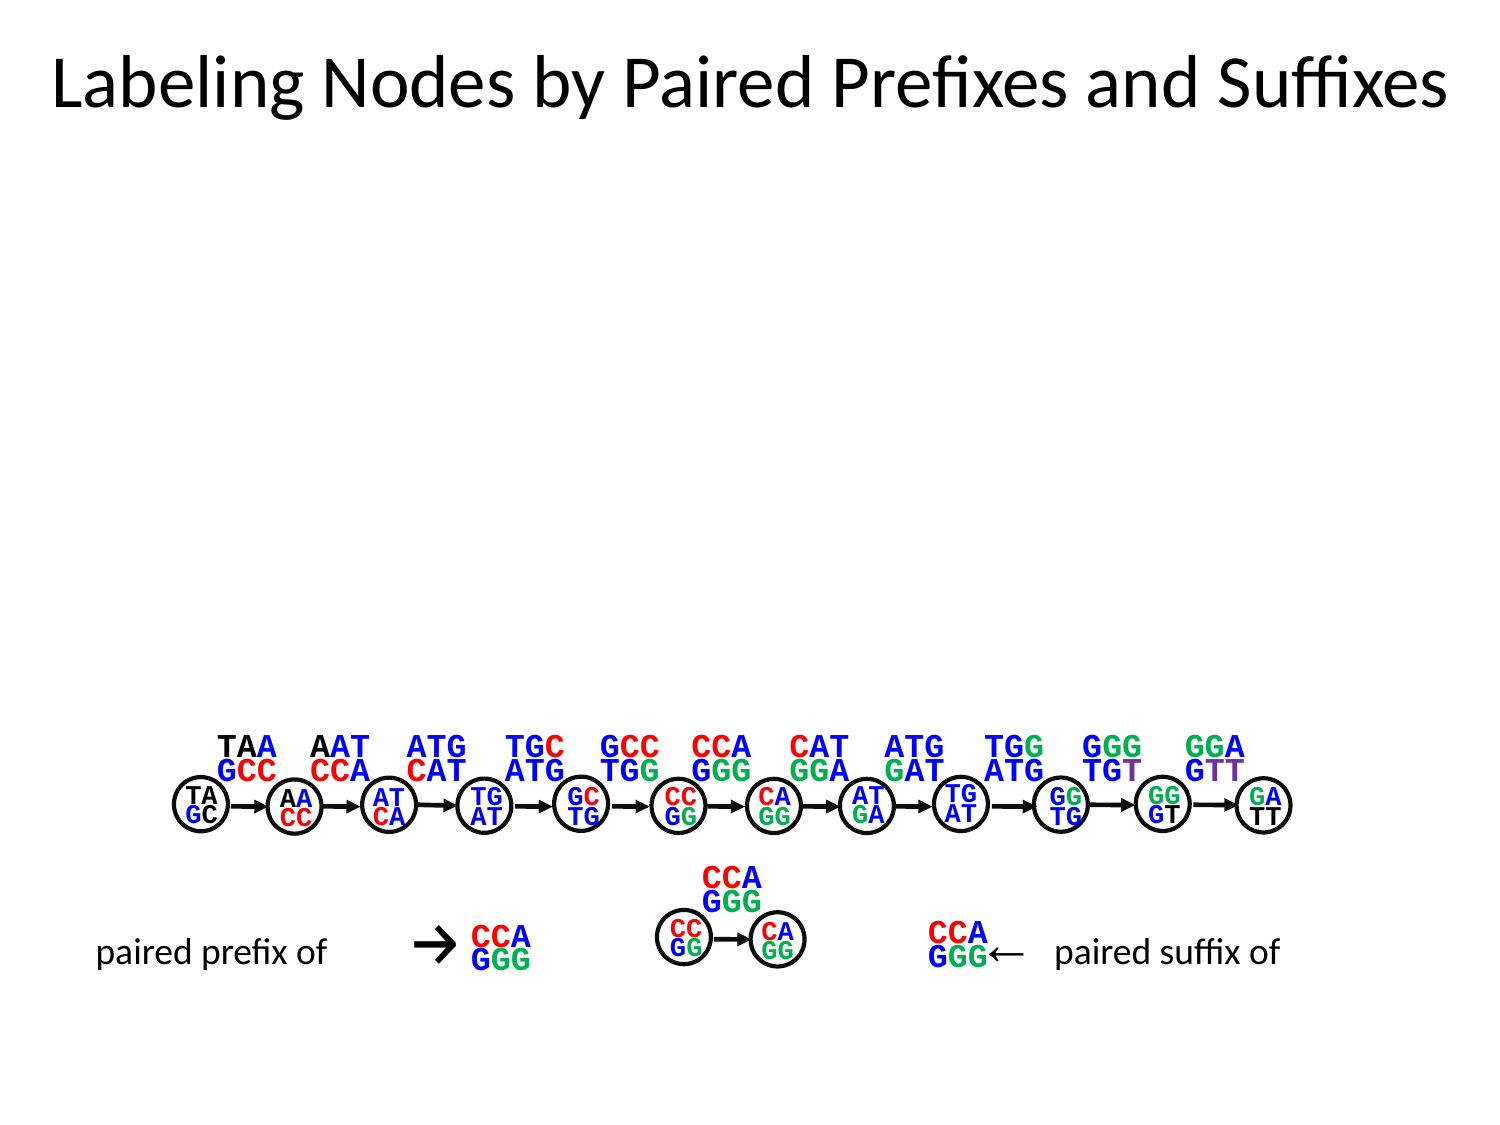

Labeling Nodes by Paired Prefixes and Suffixes
TAA
GCC
AAT
CCA
ATG
CAT
TGC
ATG
GCC
TGG
CCA
GGG
CAT
GGA
ATG
GAT
TGG
ATG
GGG
TGT
GGA
GTT

TA
GC

TG
AT
AT
GA
GG
GT
TG
AT
GC
TG
CC
GG
CA
GG
GG
TG
GA
TT
AT
CA
AA
CC
CCA
GGG

           paired prefix of          →                                                             ←  paired suffix of
CC
GG
CA
GG
CCA
GGG
CCA
GGG